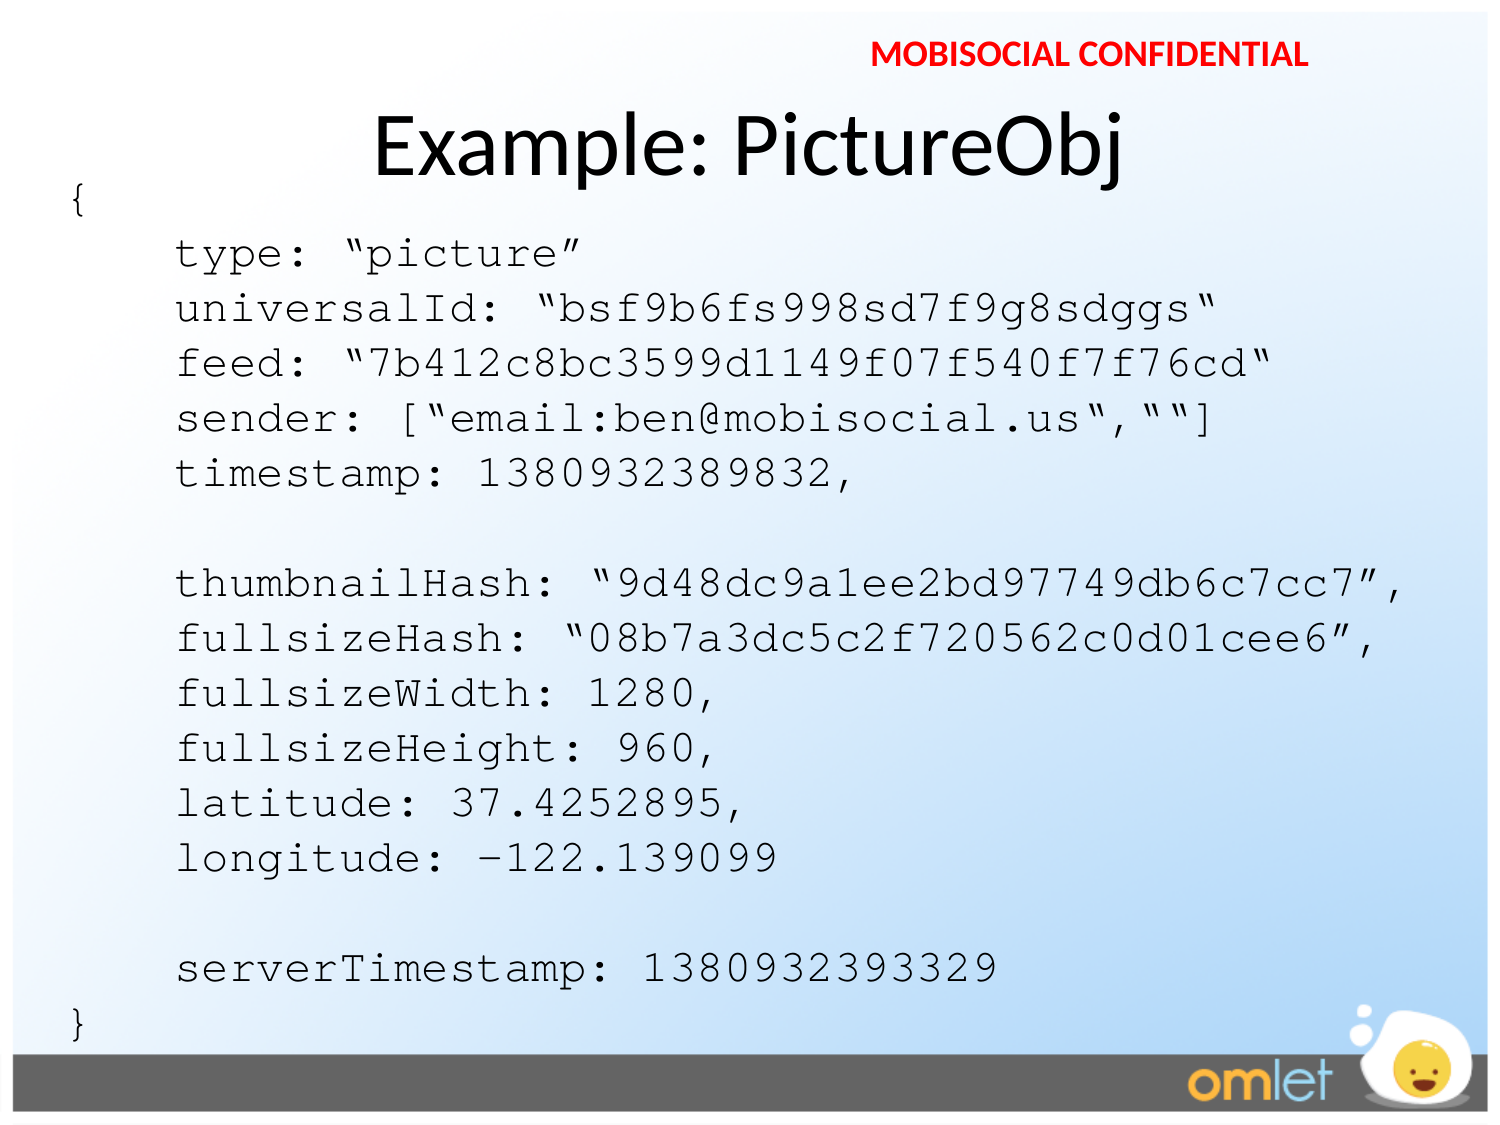

# Example: PictureObj
{
    type: “picture”
    universalId: “bsf9b6fs998sd7f9g8sdggs“
    feed: “7b412c8bc3599d1149f07f540f7f76cd“
    sender: [“email:ben@mobisocial.us“,““]
    timestamp: 1380932389832,

    thumbnailHash: “9d48dc9a1ee2bd97749db6c7cc7”,
    fullsizeHash: “08b7a3dc5c2f720562c0d01cee6”,
    fullsizeWidth: 1280,
    fullsizeHeight: 960,
    latitude: 37.4252895,
    longitude: -122.139099

    serverTimestamp: 1380932393329
}